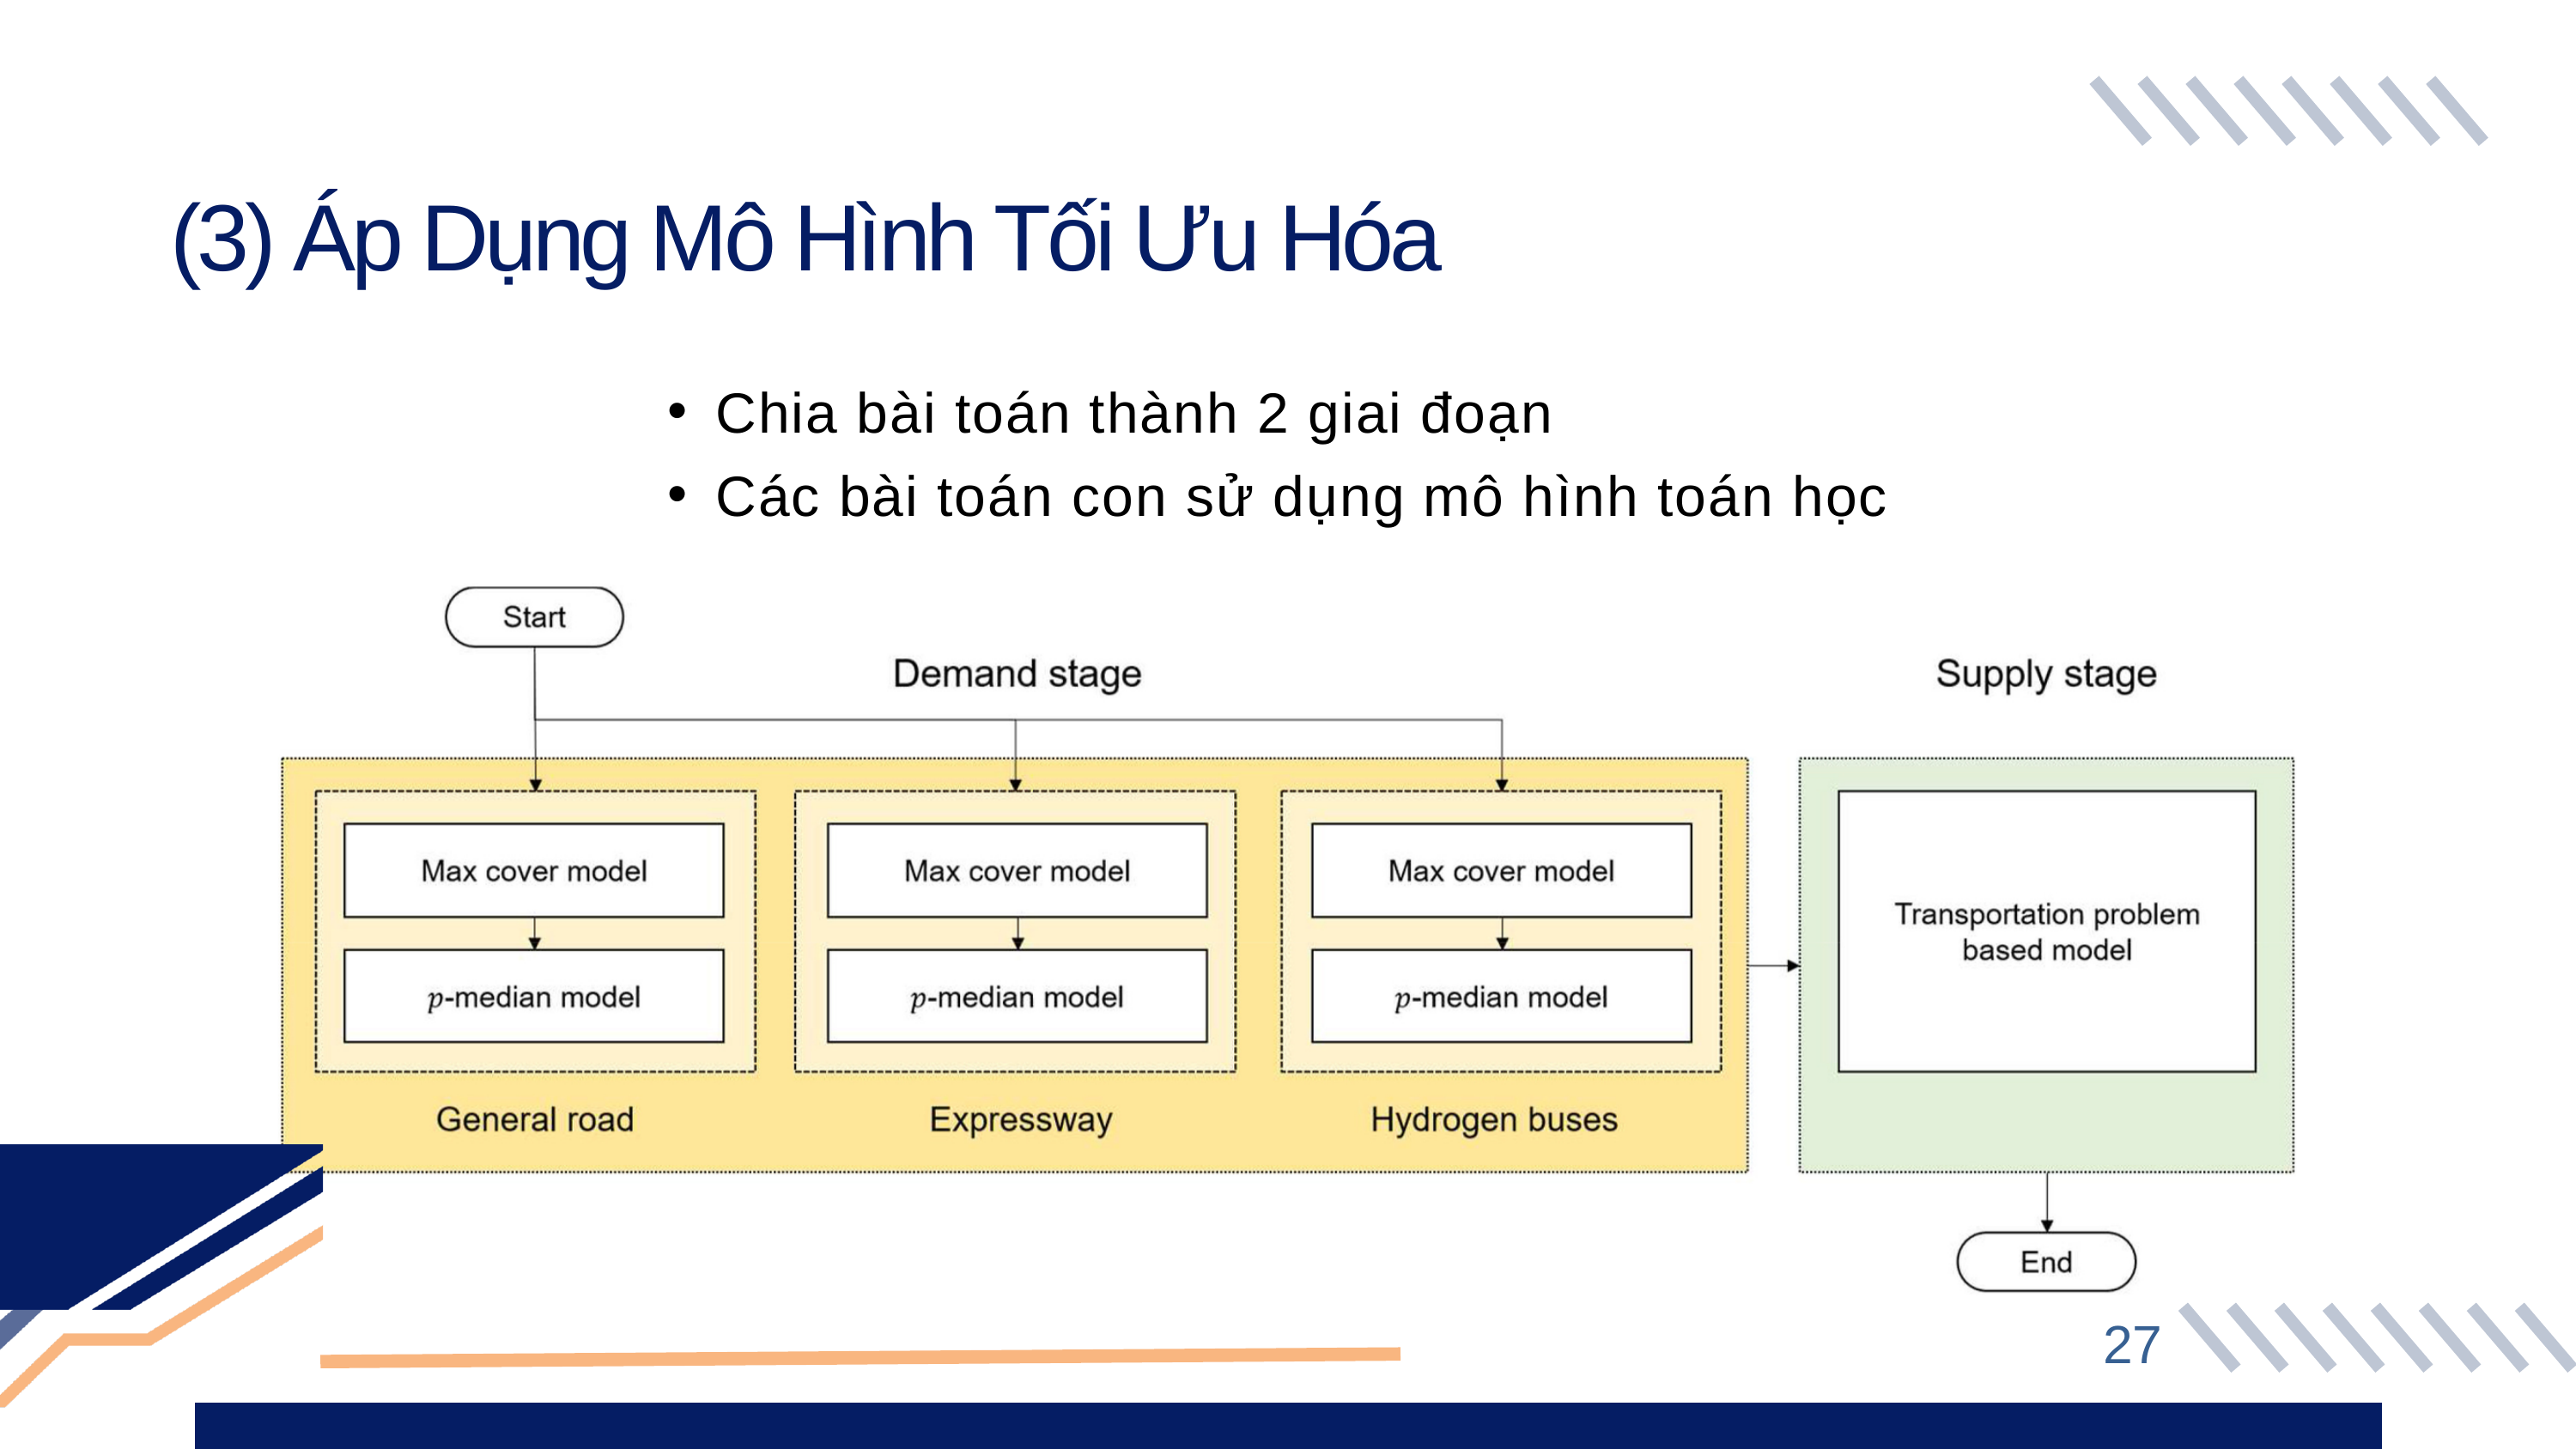

(3) Áp Dụng Mô Hình Tối Ưu Hóa
Chia bài toán thành 2 giai đoạn
Các bài toán con sử dụng mô hình toán học

27